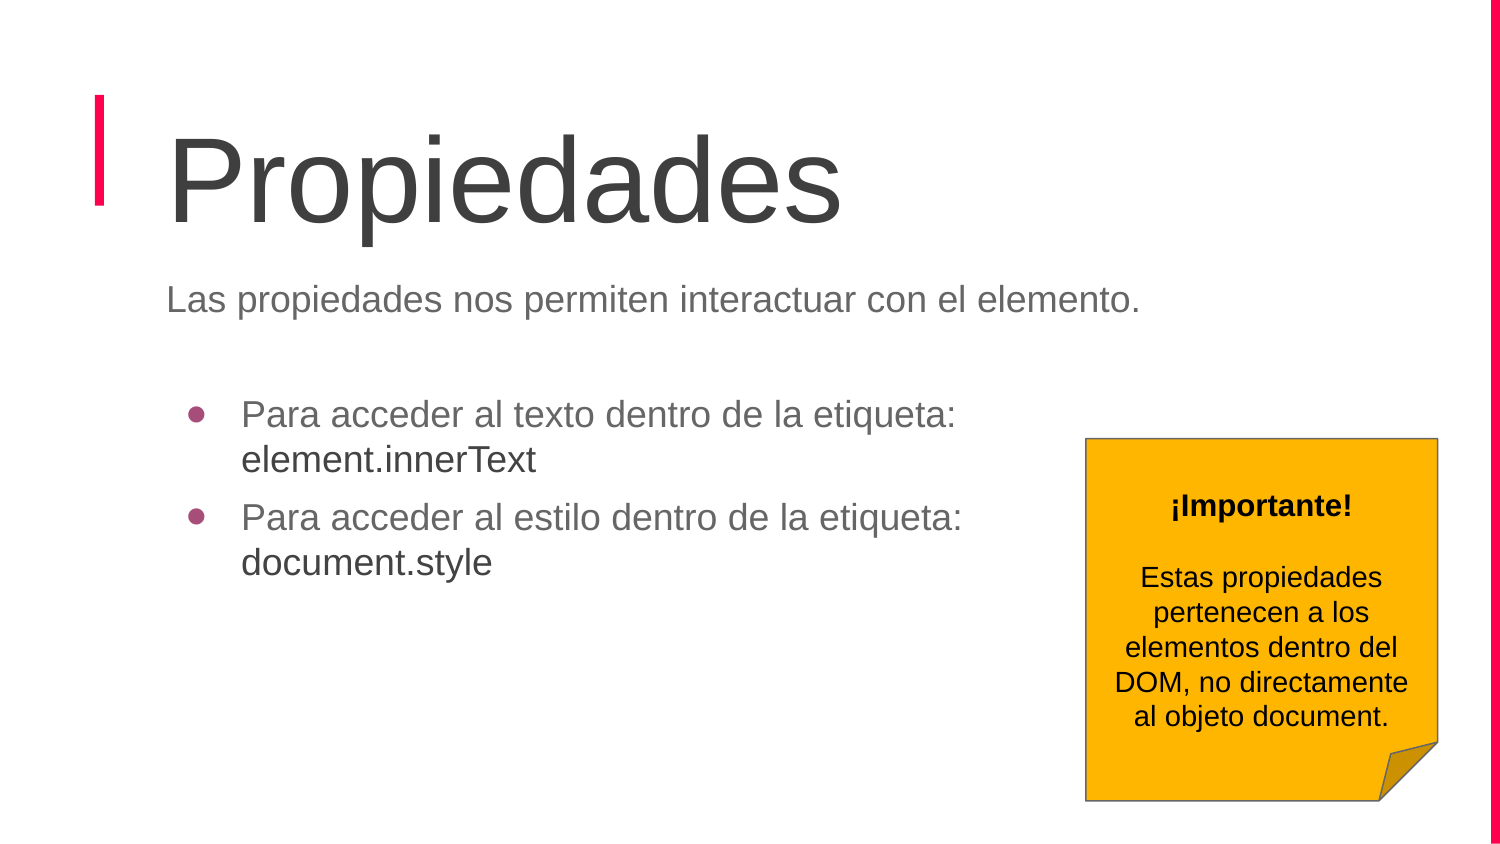

Propiedades
Las propiedades nos permiten interactuar con el elemento.

Para acceder al texto dentro de la etiqueta:
element.innerText
Para acceder al estilo dentro de la etiqueta:
document.style

¡Importante!

Estas propiedades pertenecen a los elementos dentro del DOM, no directamente al objeto document.